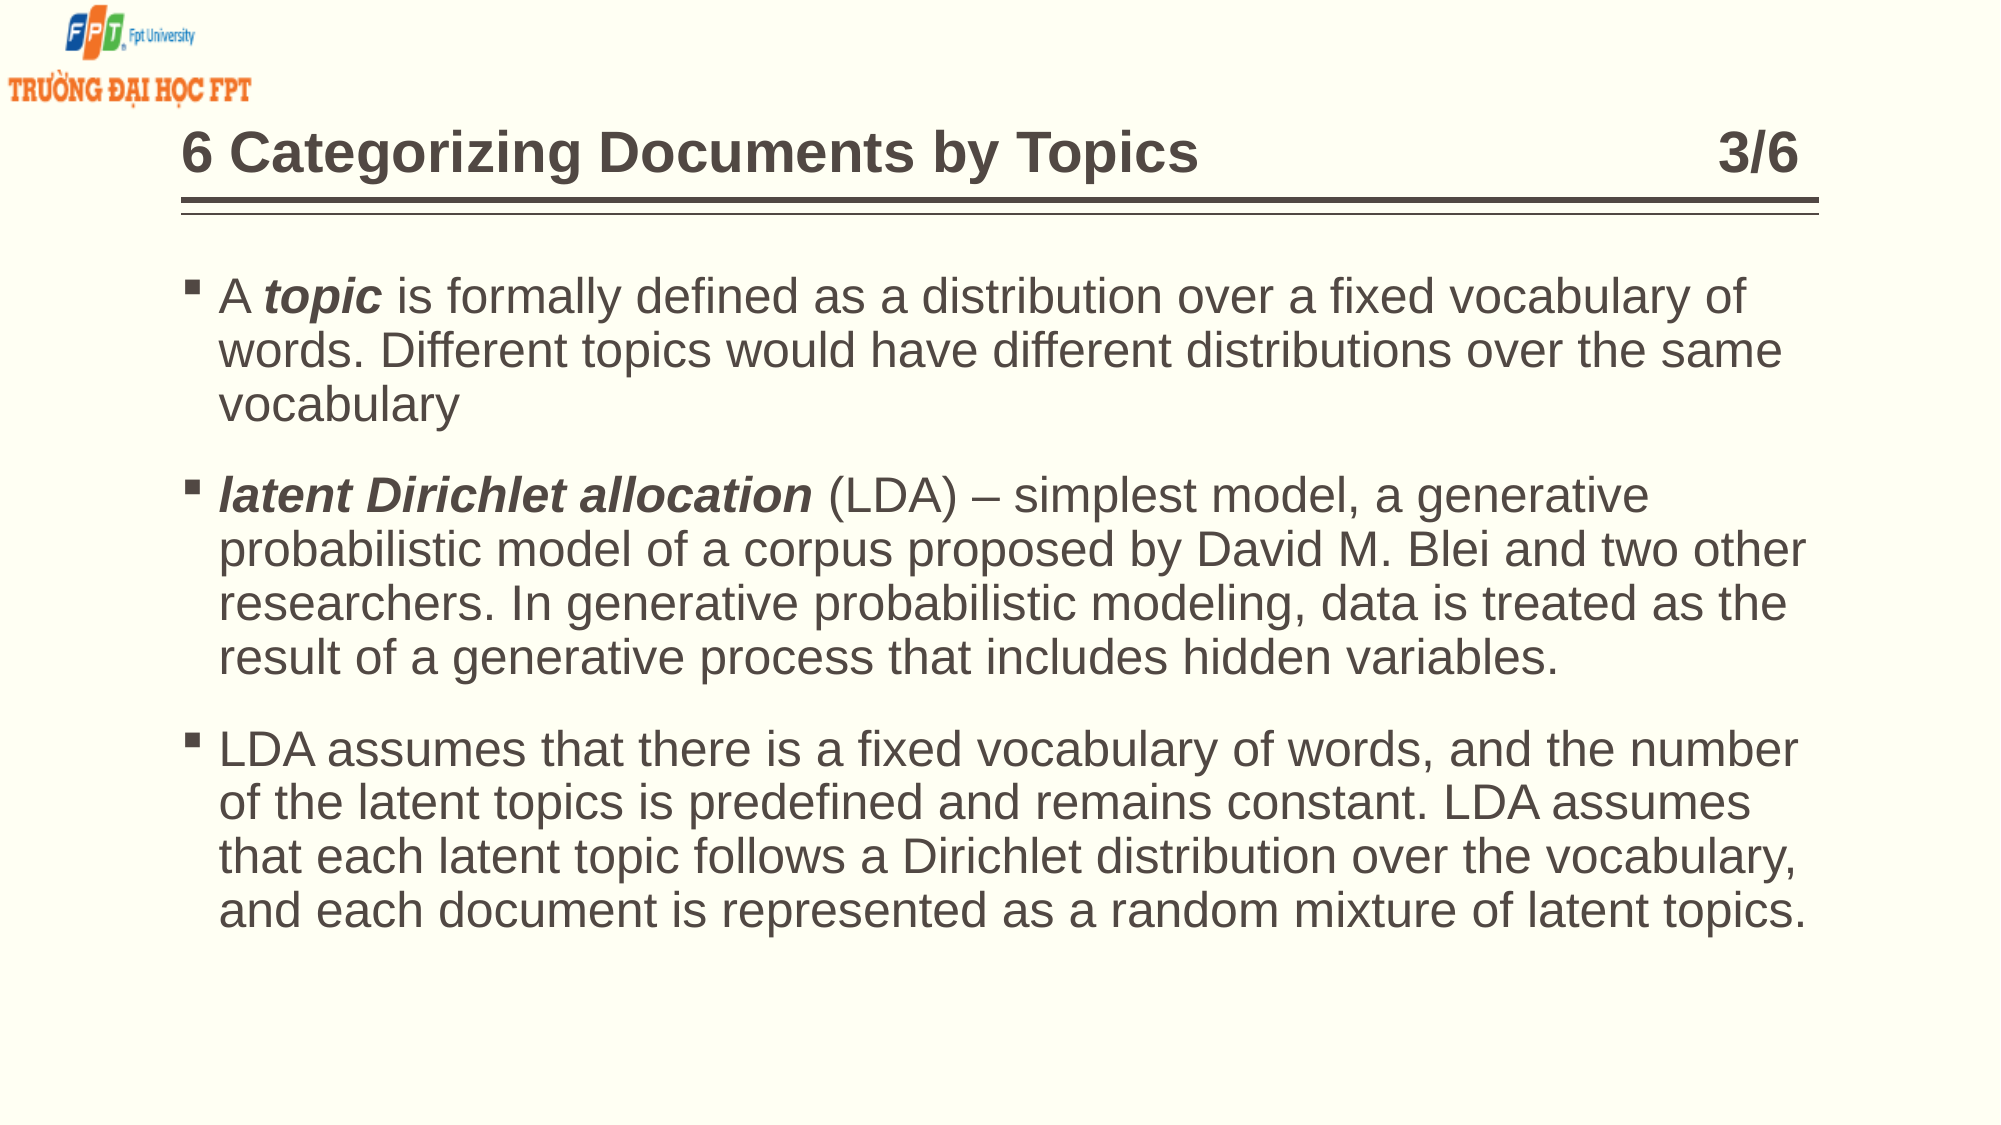

# 6 Categorizing Documents by Topics                                3/6
A topic is formally defined as a distribution over a fixed vocabulary of words. Different topics would have different distributions over the same vocabulary
latent Dirichlet allocation (LDA) – simplest model, a generative probabilistic model of a corpus proposed by David M. Blei and two other researchers. In generative probabilistic modeling, data is treated as the result of a generative process that includes hidden variables.
LDA assumes that there is a fixed vocabulary of words, and the number of the latent topics is predefined and remains constant. LDA assumes that each latent topic follows a Dirichlet distribution over the vocabulary, and each document is represented as a random mixture of latent topics.